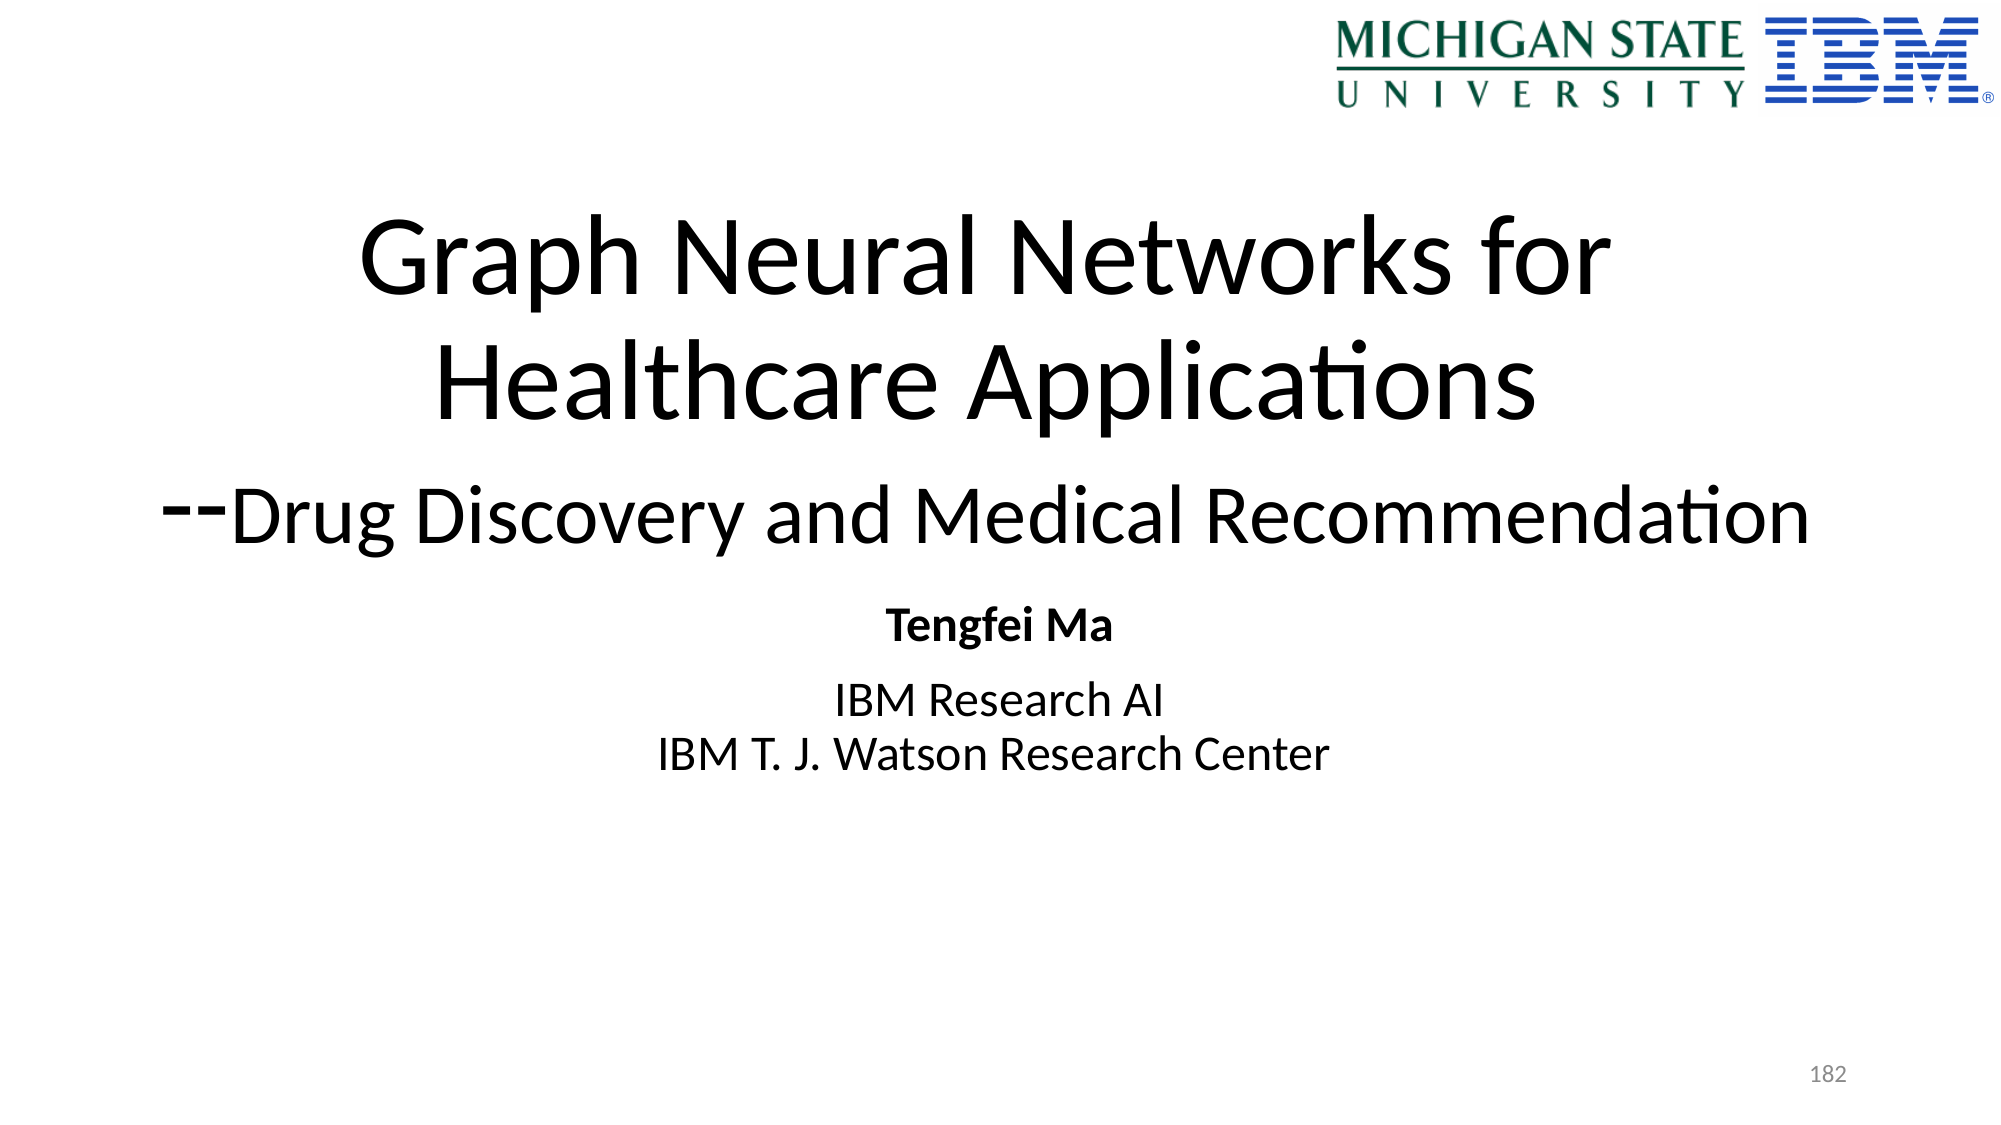

# Graph Neural Networks for Healthcare Applications --Drug Discovery and Medical Recommendation
Tengfei Ma
IBM Research AI
IBM T. J. Watson Research Center
182